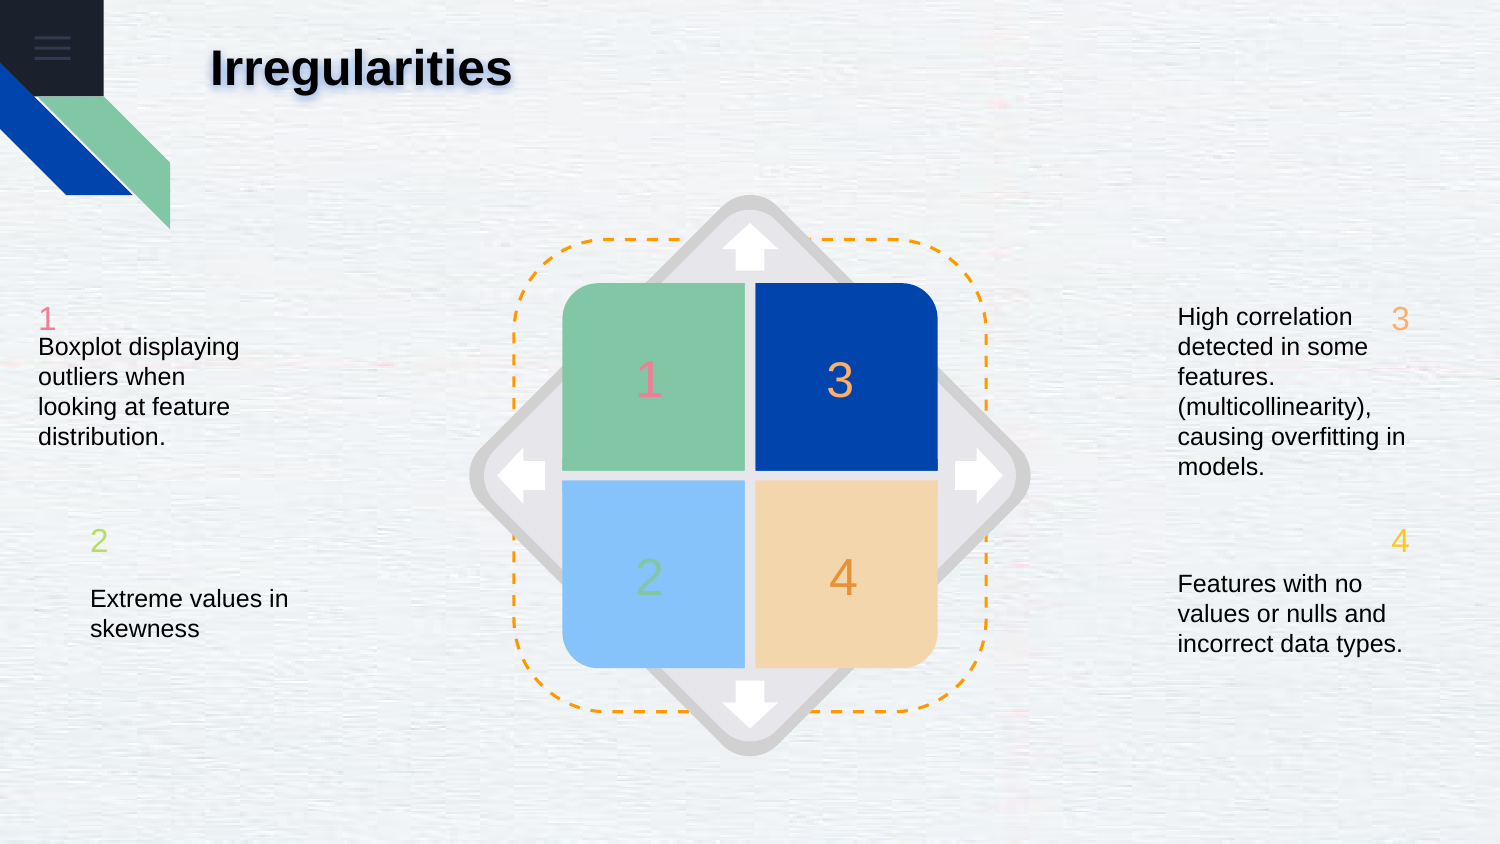

# Irregularities

       1

    3

3
High correlation detected in some features. (multicollinearity), causing overfitting in models.
1
Boxplot displaying outliers when looking at feature distribution.
       2

      4

4
Features with no values or nulls and incorrect data types.
2
Extreme values in skewness